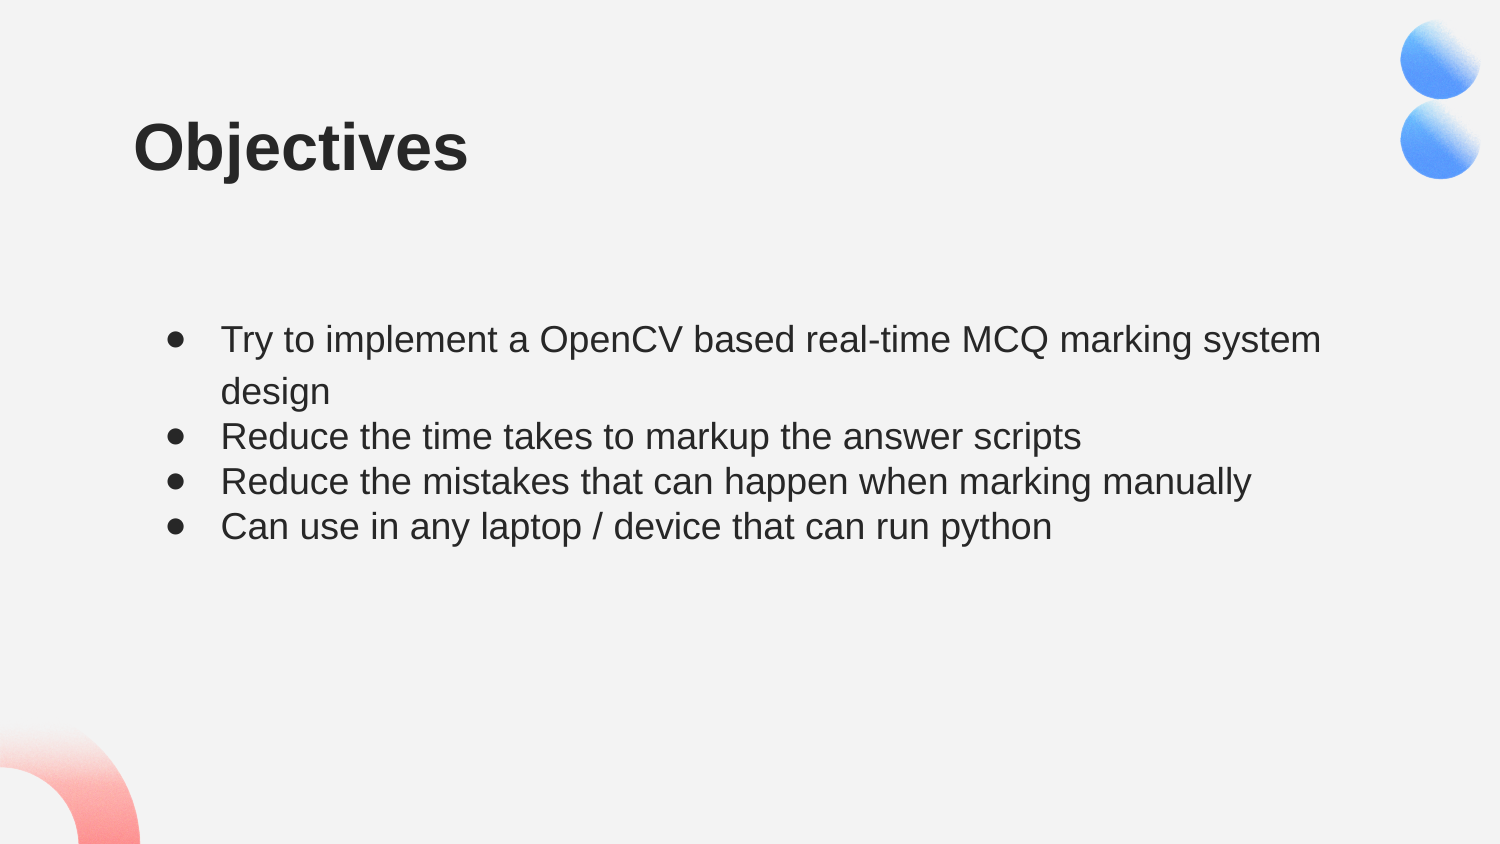

# Objectives
Try to implement a OpenCV based real-time MCQ marking system design
Reduce the time takes to markup the answer scripts
Reduce the mistakes that can happen when marking manually
Can use in any laptop / device that can run python